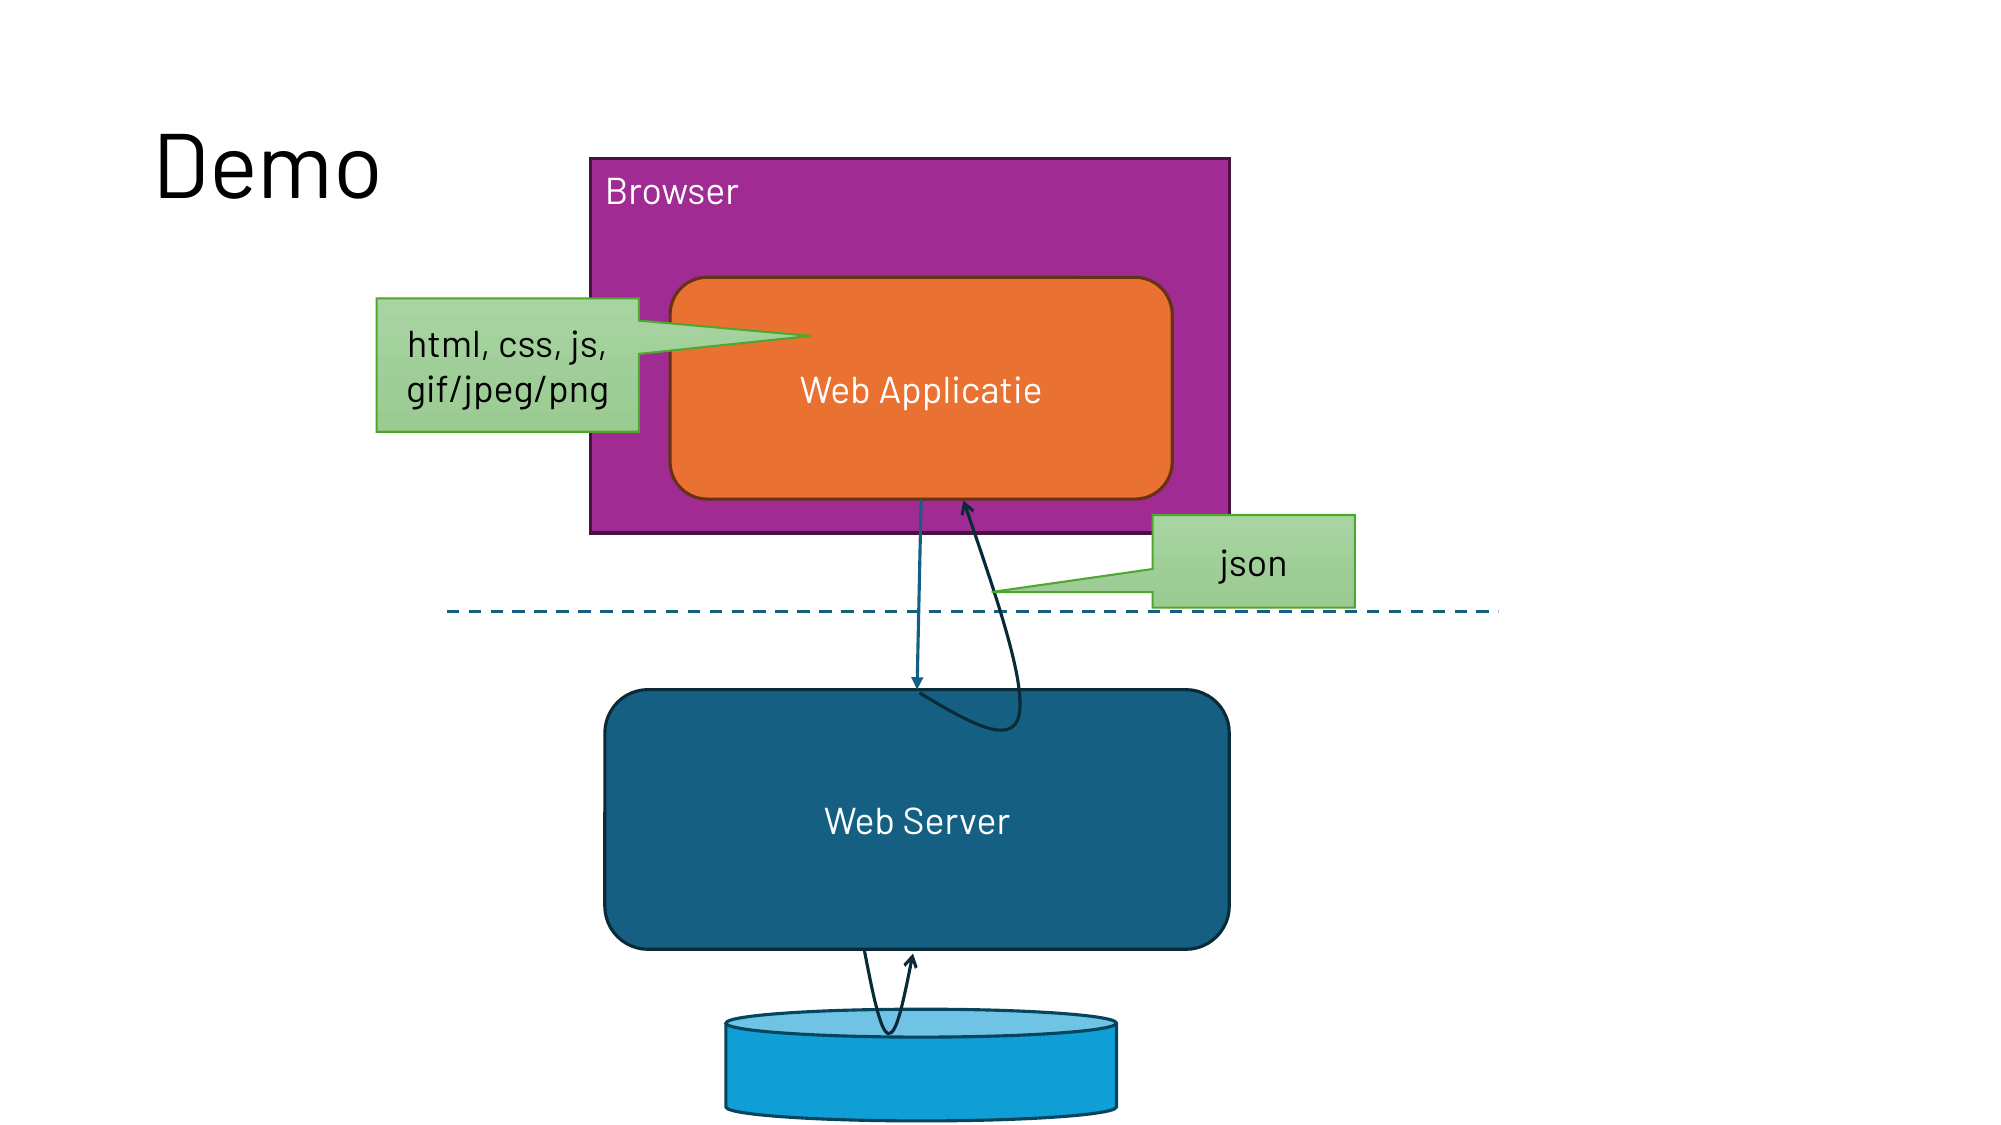

# Demo

Browser
Web Applicatie
html, css, js, gif/jpeg/png

json
Web Server